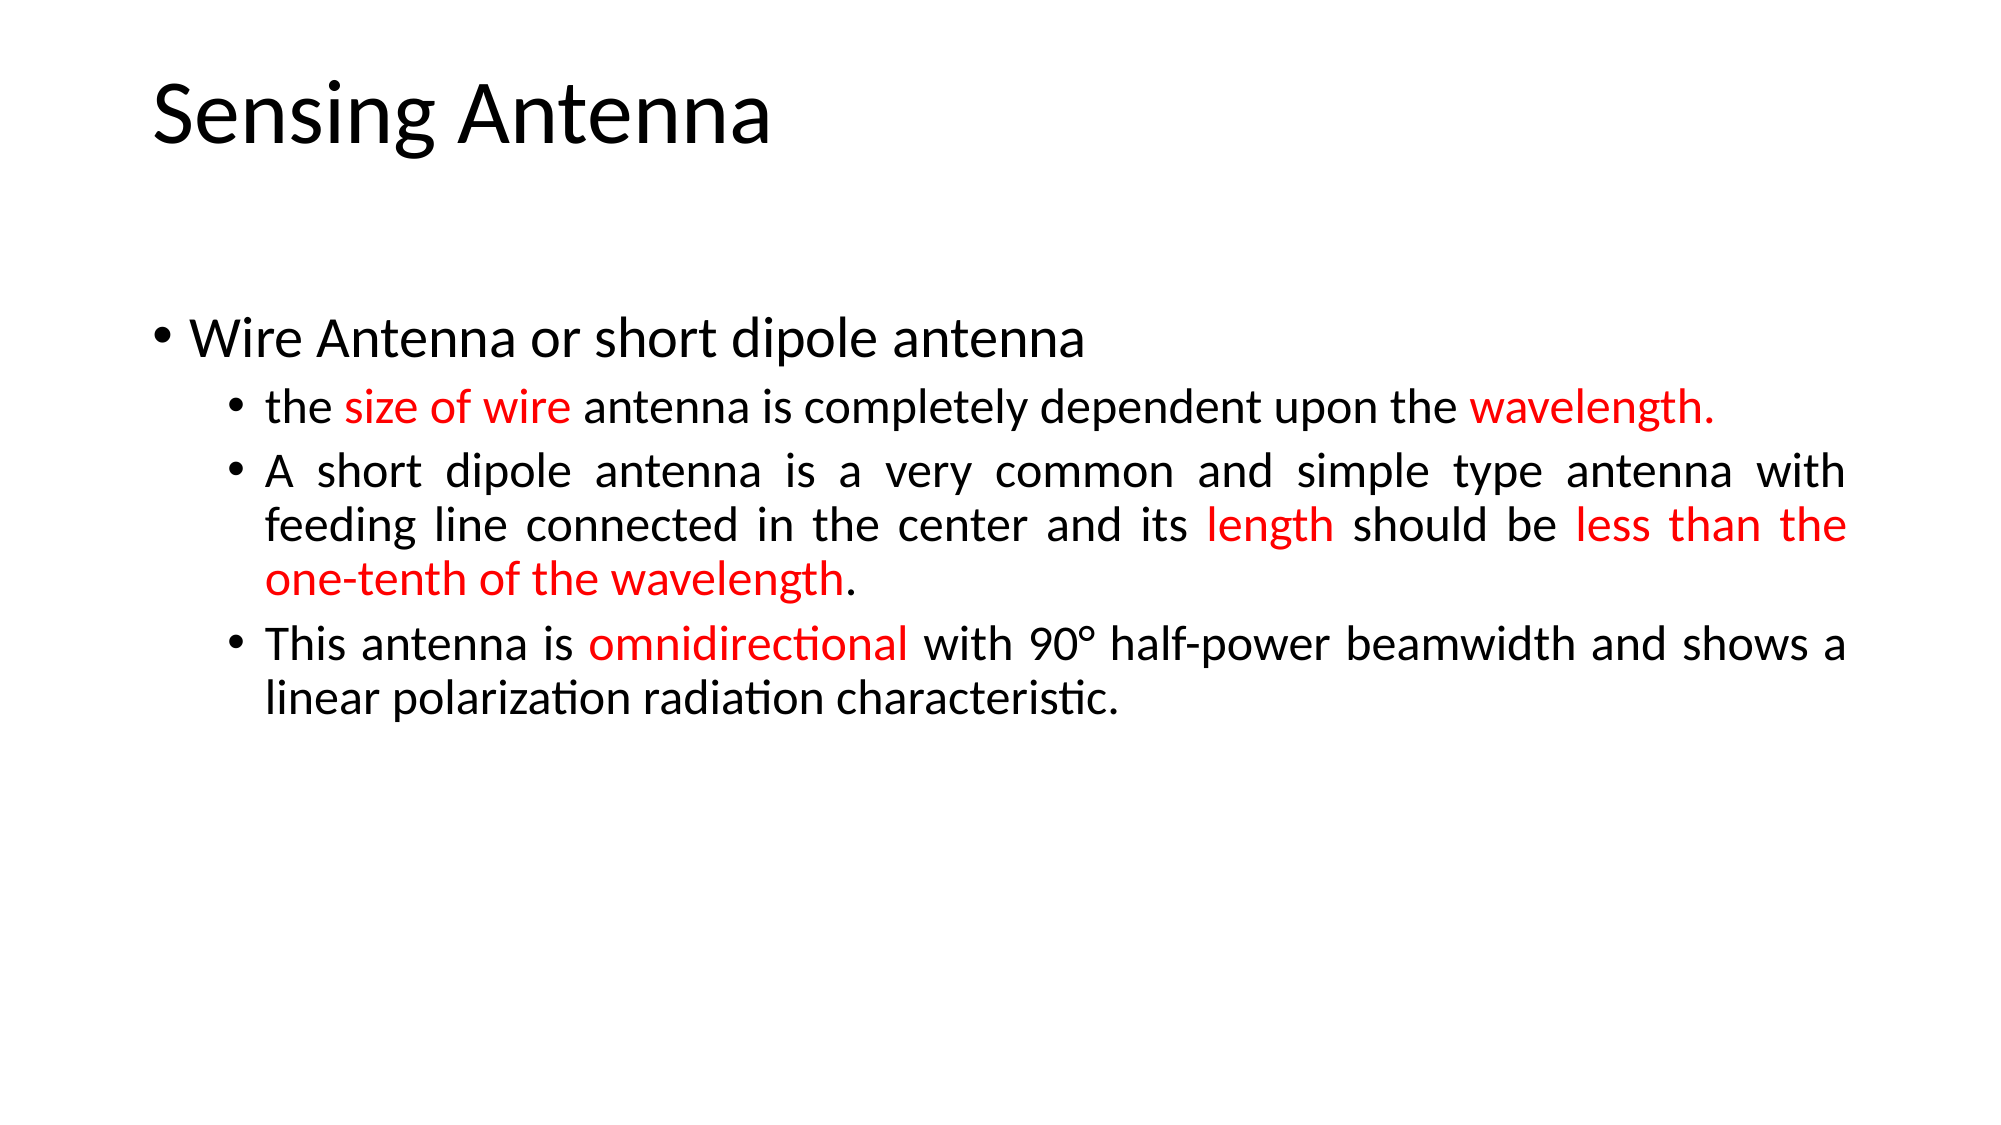

# Sensing Antenna
Wire Antenna or short dipole antenna
the size of wire antenna is completely dependent upon the wavelength.
A short dipole antenna is a very common and simple type antenna with feeding line connected in the center and its length should be less than the one-tenth of the wavelength.
This antenna is omnidirectional with 90° half-power beamwidth and shows a linear polarization radiation characteristic.